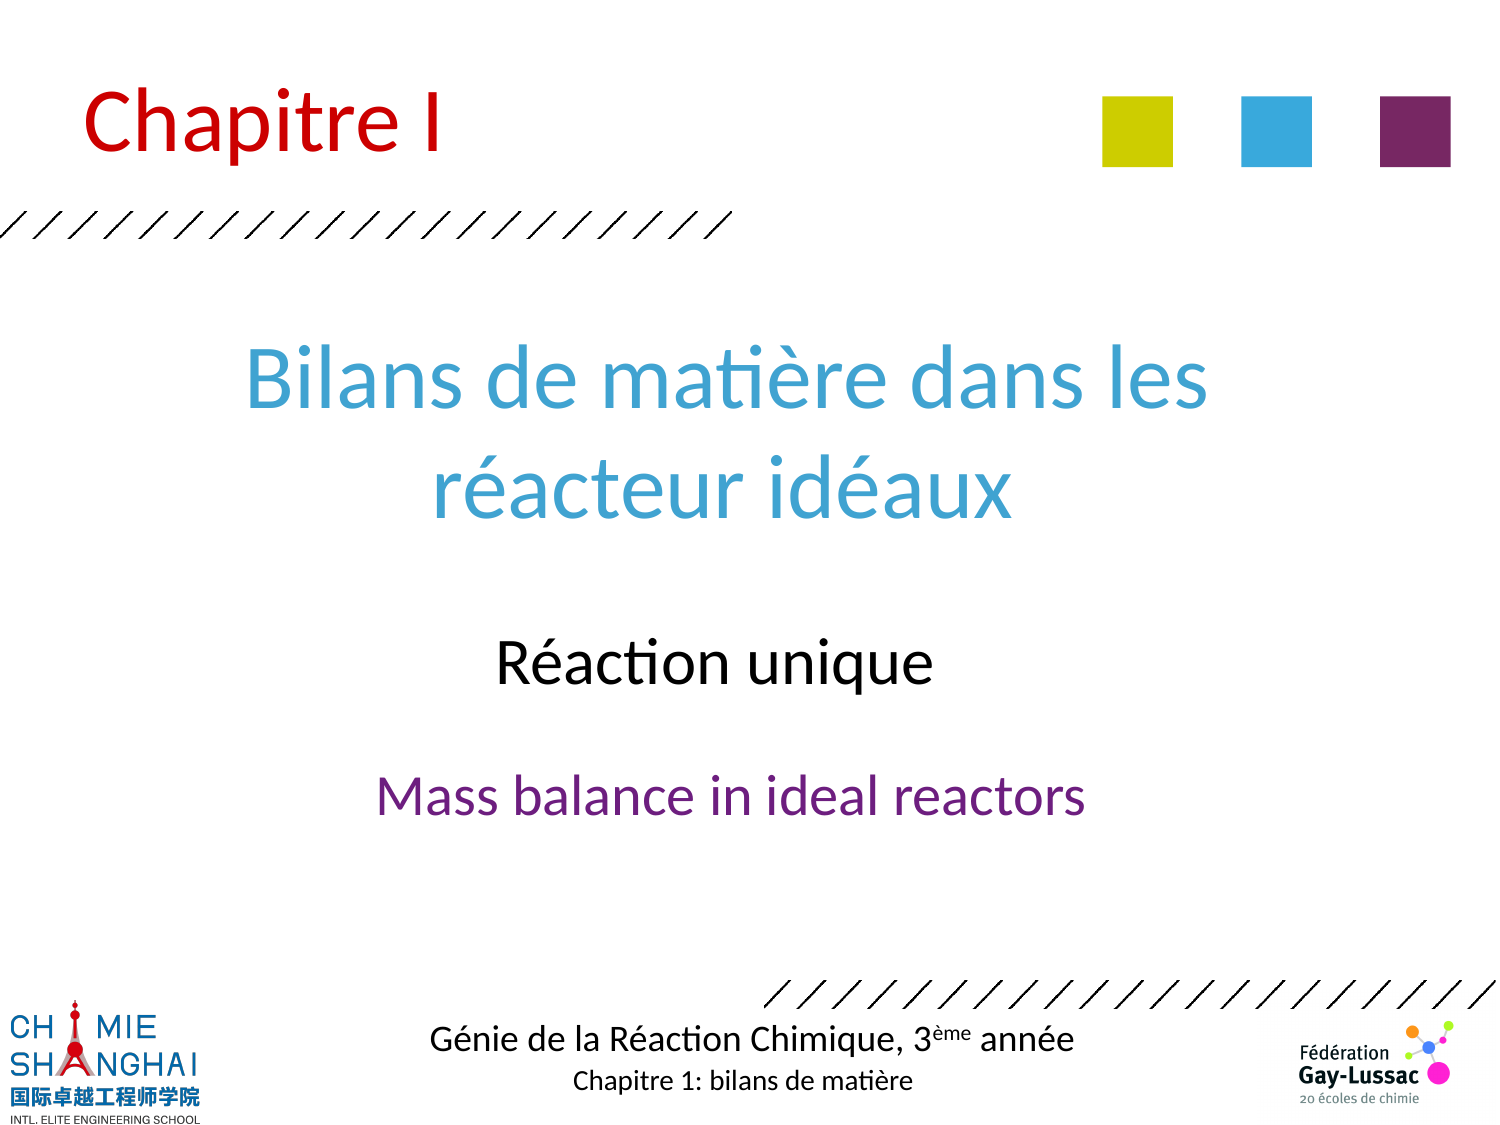

# Chapitre I
Bilans de matière dans les
réacteur idéaux
Réaction unique
Mass balance in ideal reactors